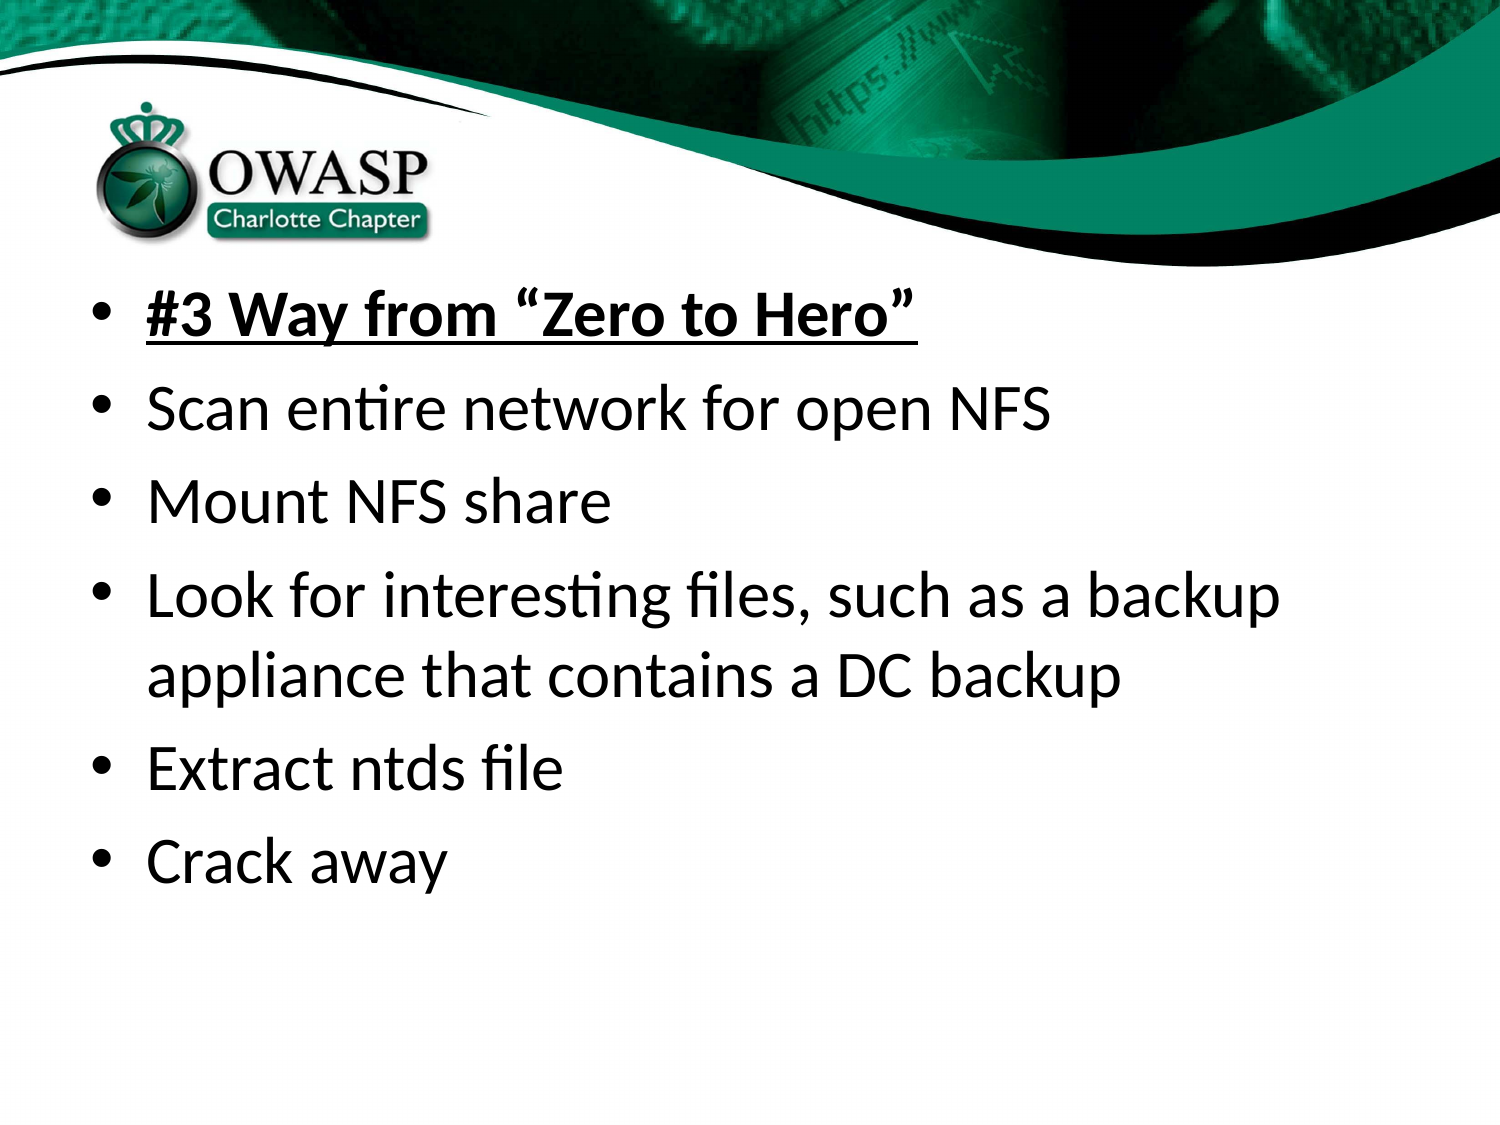

#
#3 Way from “Zero to Hero”
Scan entire network for open NFS
Mount NFS share
Look for interesting files, such as a backup appliance that contains a DC backup
Extract ntds file
Crack away